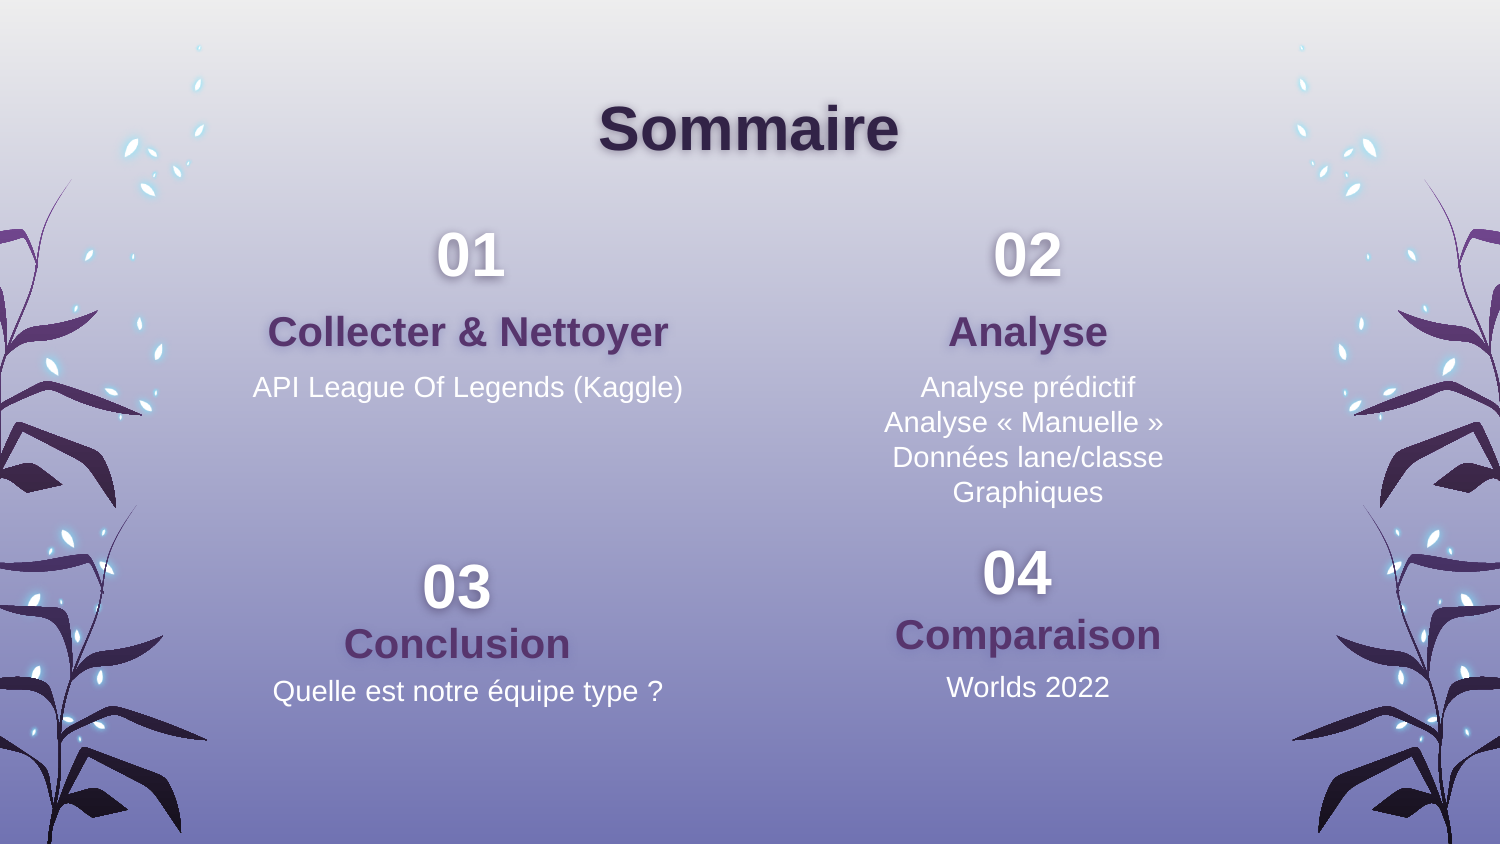

# Sommaire
01
02
Analyse
Collecter & Nettoyer
API League Of Legends (Kaggle)
Analyse prédictif
Analyse « Manuelle »
Données lane/classe
Graphiques

04
03
Comparaison
Conclusion
Worlds 2022
Quelle est notre équipe type ?